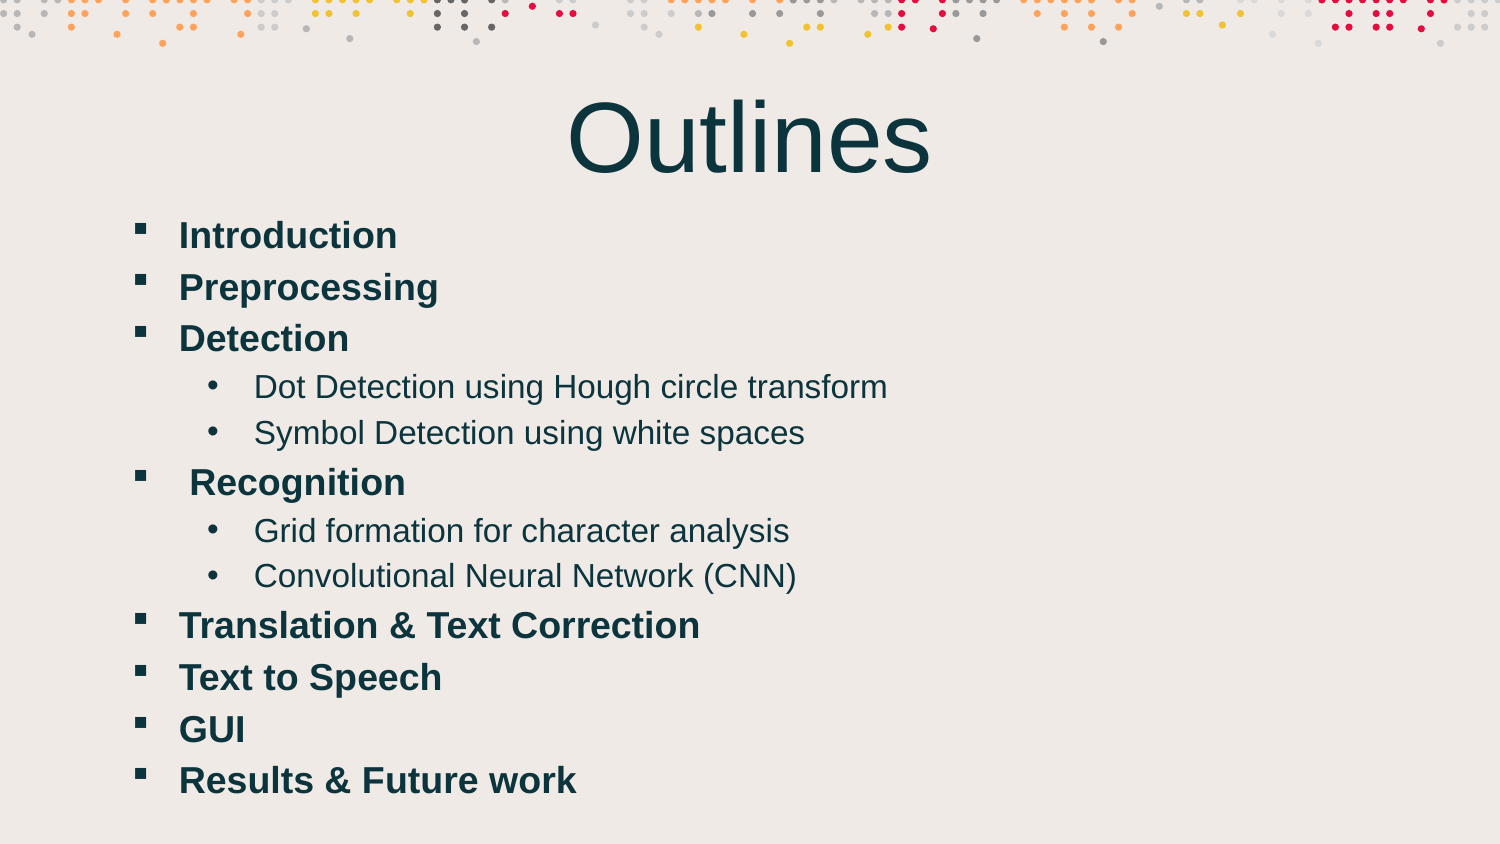

# Outlines
Introduction
Preprocessing
Detection
Dot Detection using Hough circle transform
Symbol Detection using white spaces
 Recognition
Grid formation for character analysis
Convolutional Neural Network (CNN)
Translation & Text Correction
Text to Speech
GUI
Results & Future work